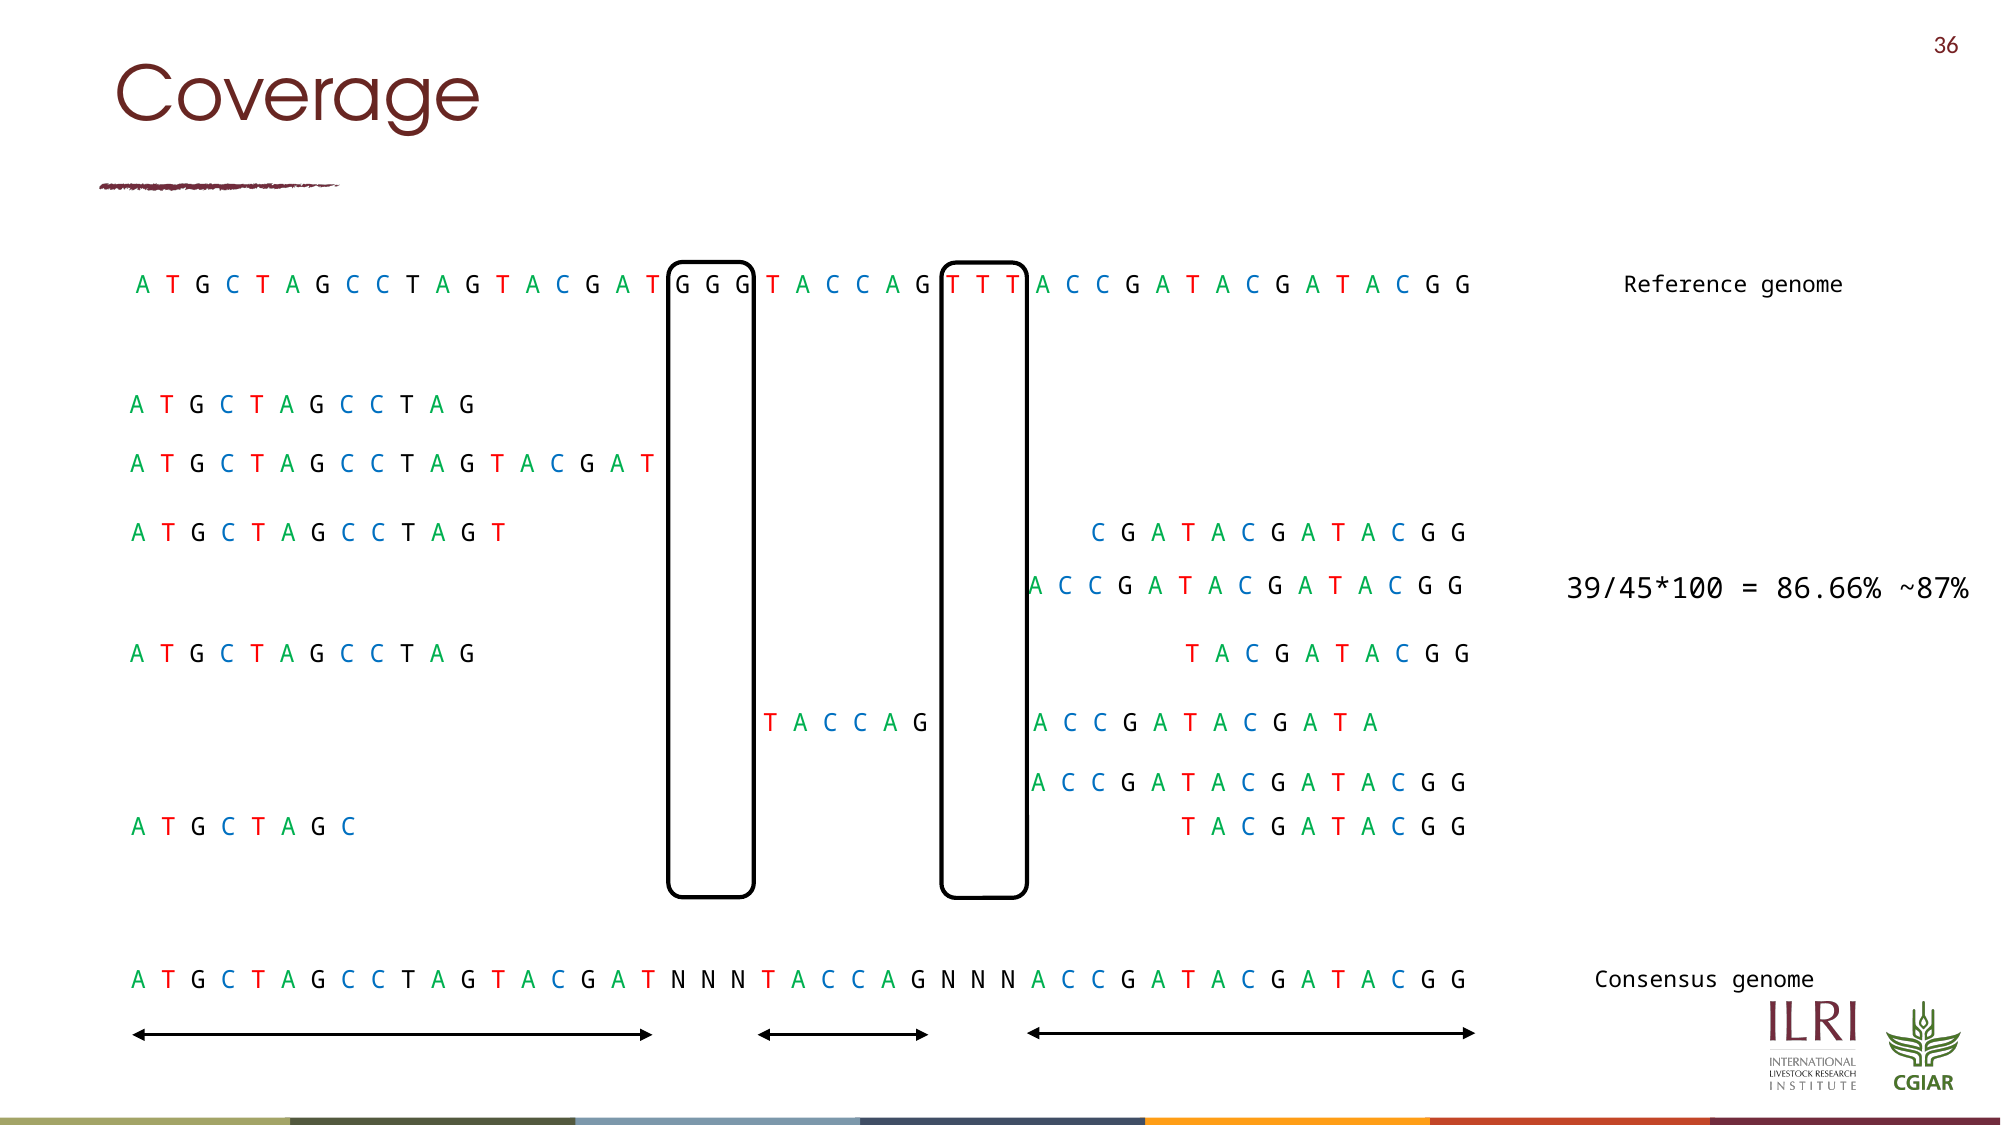

# Coverage

Reference genome
A T G C T A G C C T A G T A C G A T G G G T A C C A G T T T A C C G A T A C G A T A C G G

A T G C T A G C C T A G
A T G C T A G C C T A G T A C G A T
       T A C C A G T T T A
A T G C T A G C C T A G T                                       C G A T A C G A T A C G G
                                                           A C C G A T A C G A T A C G G
39/45*100 = 86.66% ~87%
A T G C T A G C C T A G
T A C G A T A C G G
    T A C C A G       A C C G A T A C G A T A
                                                            A C C G A T A C G A T A C G G
A T G C T A G C                                                       T A C G A T A C G G
A T G C T A G C C T A G T A C G A T N N N T A C C A G N N N A C C G A T A C G A T A C G G
Consensus genome